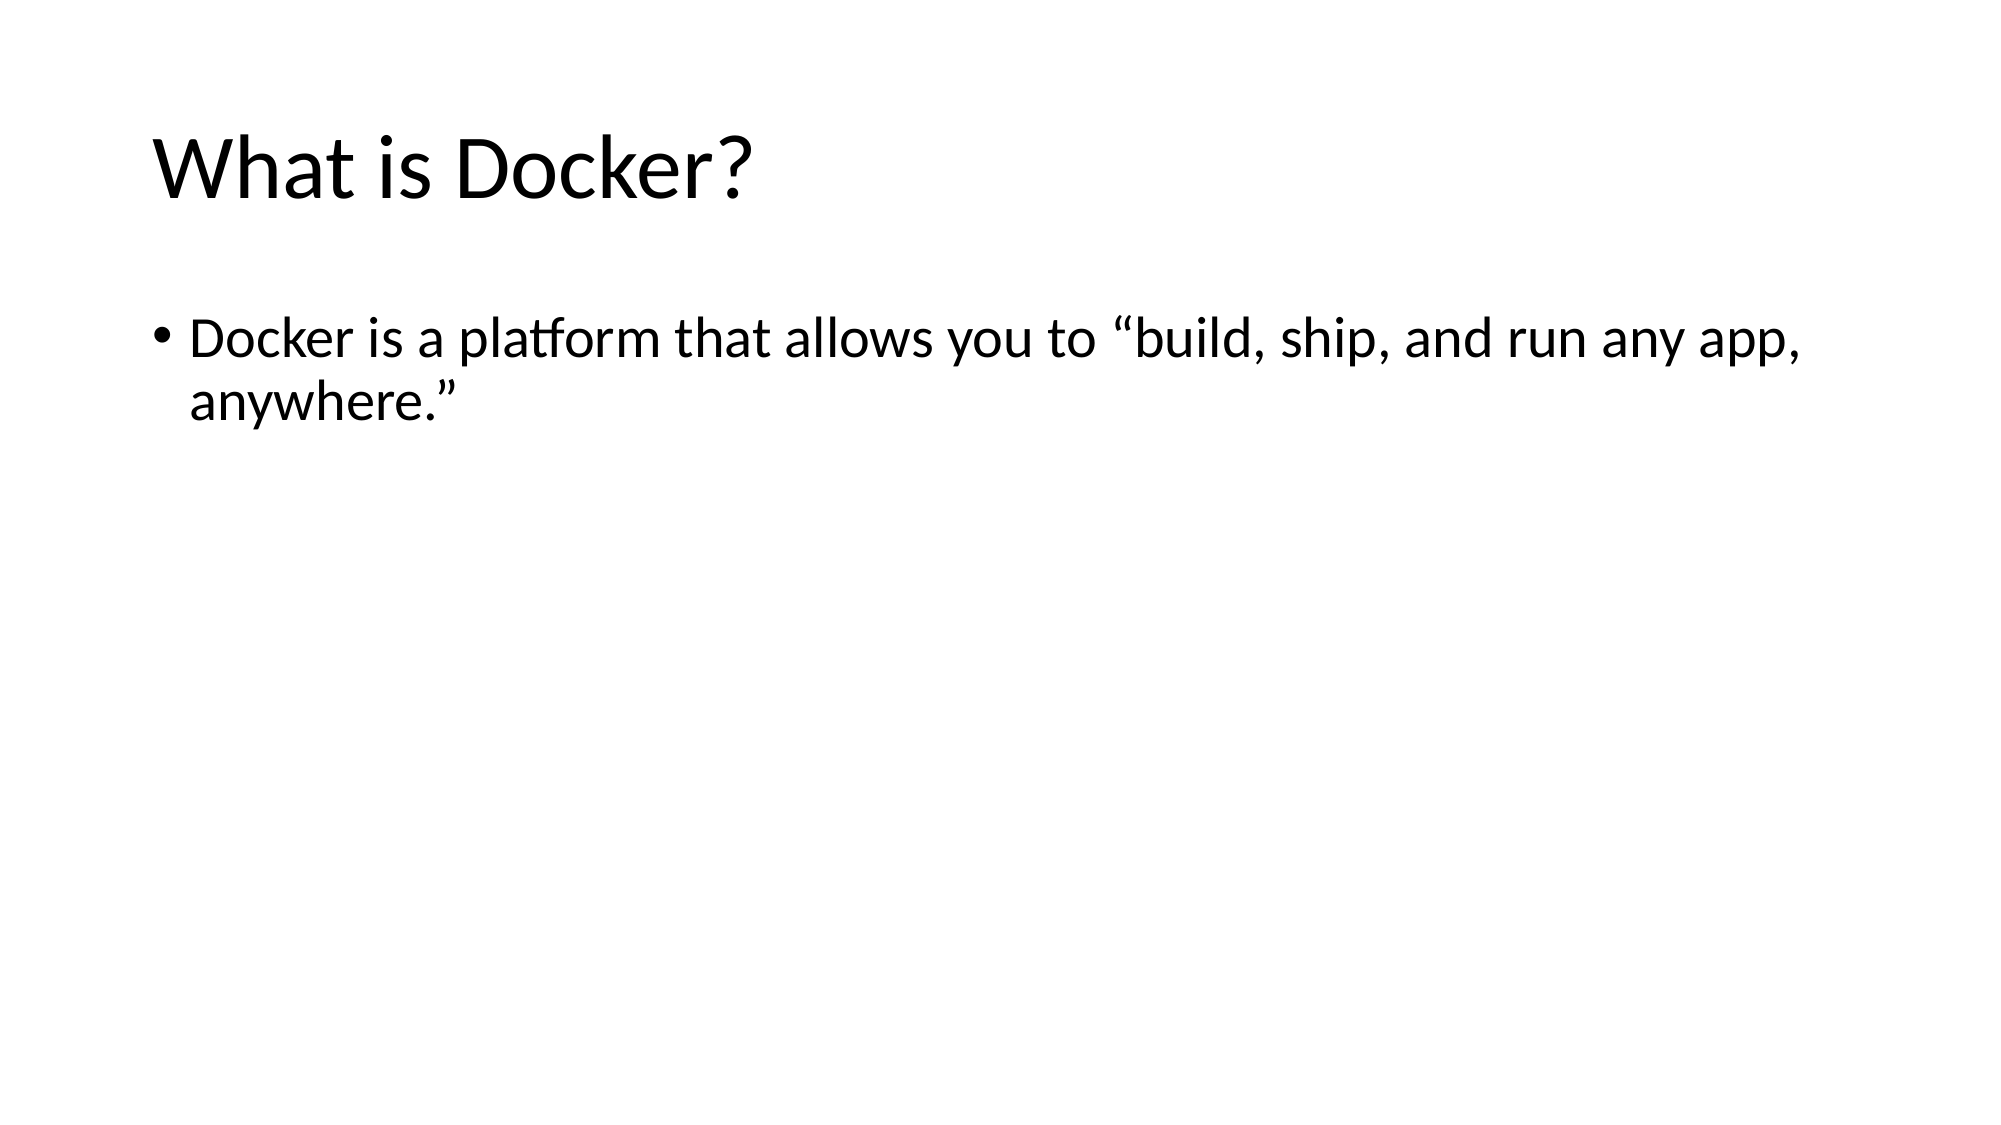

# What is Docker?
Docker is a platform that allows you to “build, ship, and run any app, anywhere.”